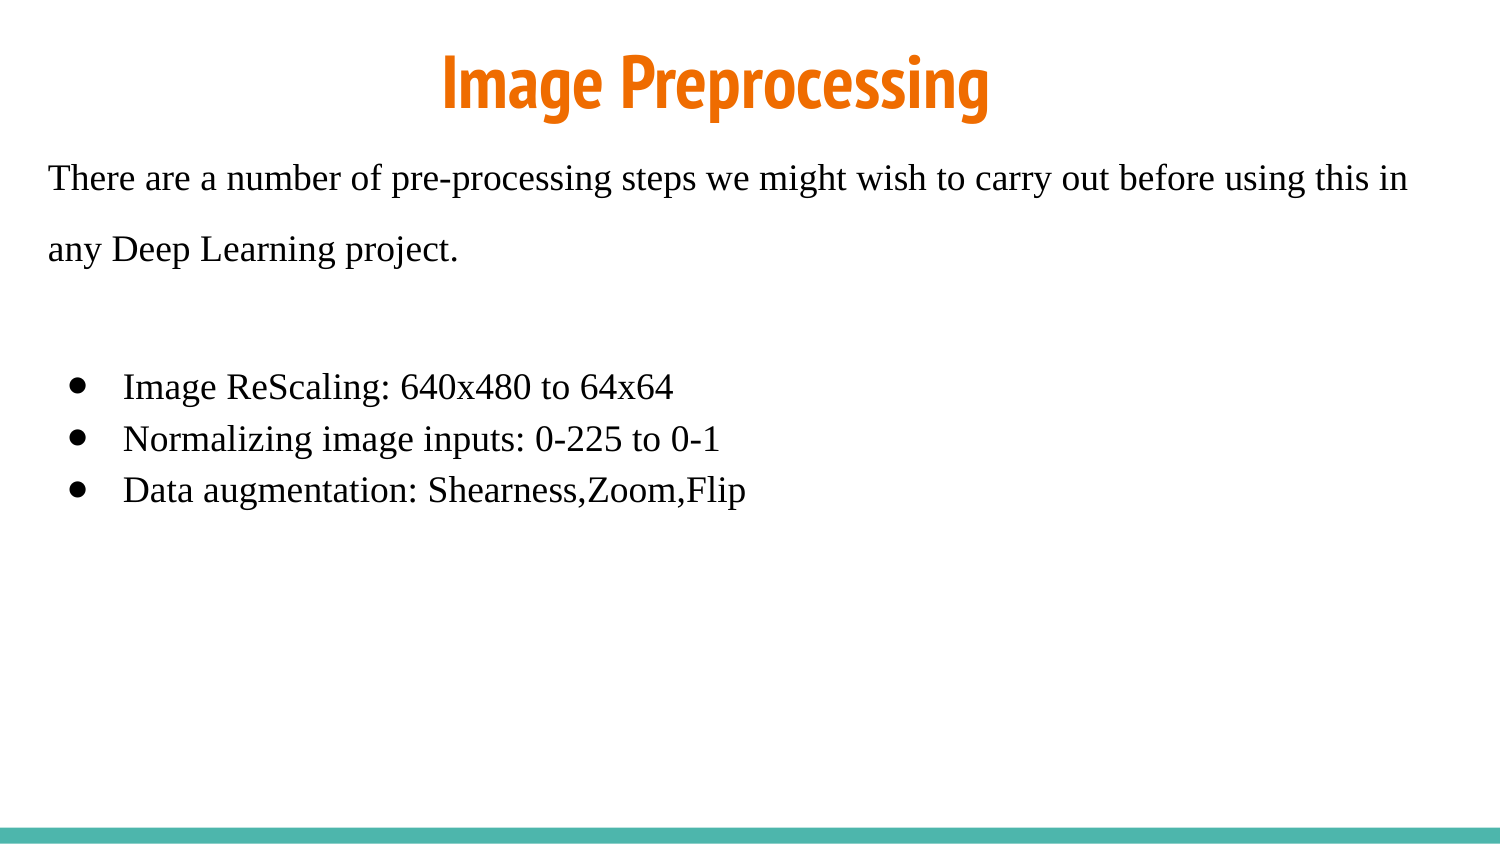

# Image Preprocessing
There are a number of pre-processing steps we might wish to carry out before using this in any Deep Learning project.
Image ReScaling: 640x480 to 64x64
Normalizing image inputs: 0-225 to 0-1
Data augmentation: Shearness,Zoom,Flip